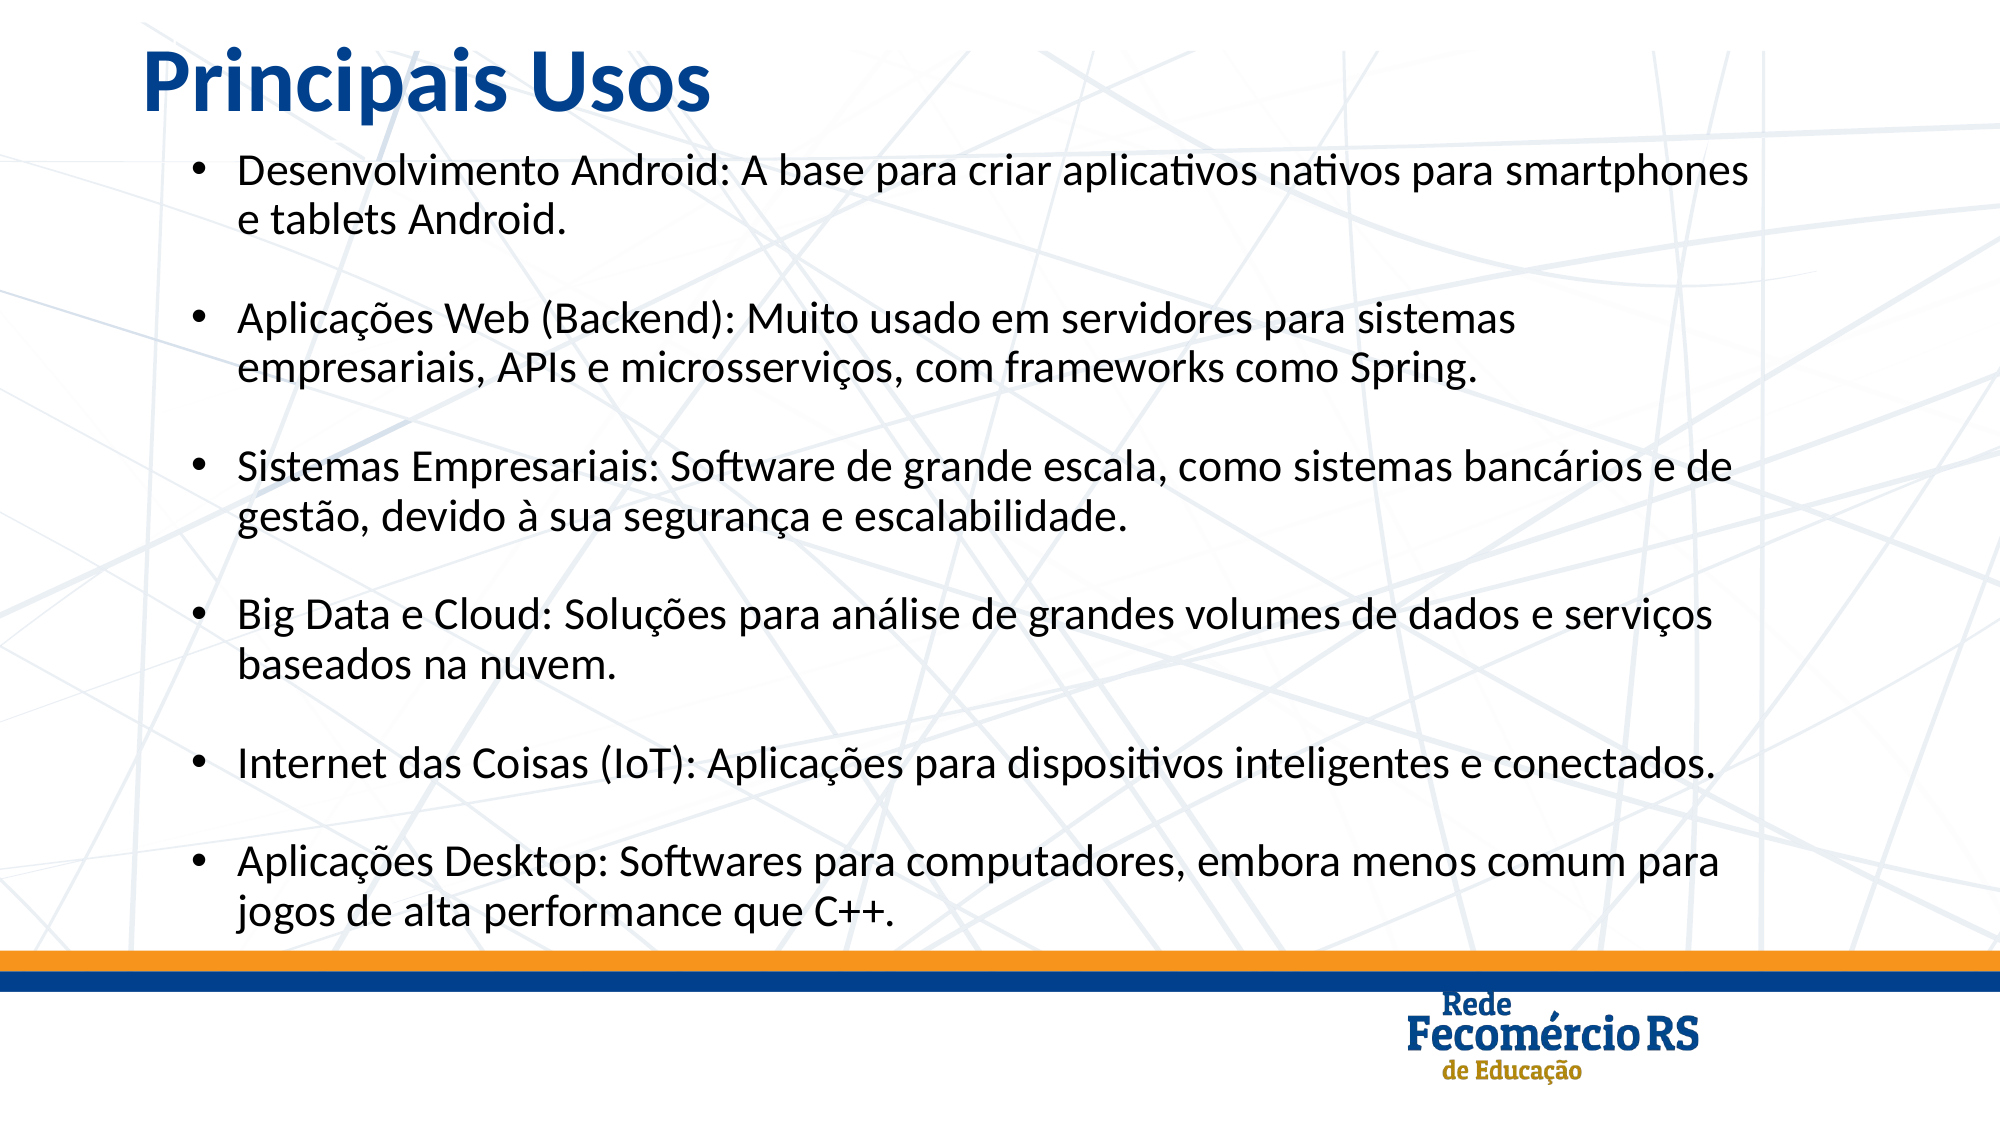

Principais Usos
Desenvolvimento Android: A base para criar aplicativos nativos para smartphones e tablets Android.

Aplicações Web (Backend): Muito usado em servidores para sistemas empresariais, APIs e microsserviços, com frameworks como Spring.

Sistemas Empresariais: Software de grande escala, como sistemas bancários e de gestão, devido à sua segurança e escalabilidade.

Big Data e Cloud: Soluções para análise de grandes volumes de dados e serviços baseados na nuvem.

Internet das Coisas (IoT): Aplicações para dispositivos inteligentes e conectados.

Aplicações Desktop: Softwares para computadores, embora menos comum para jogos de alta performance que C++.